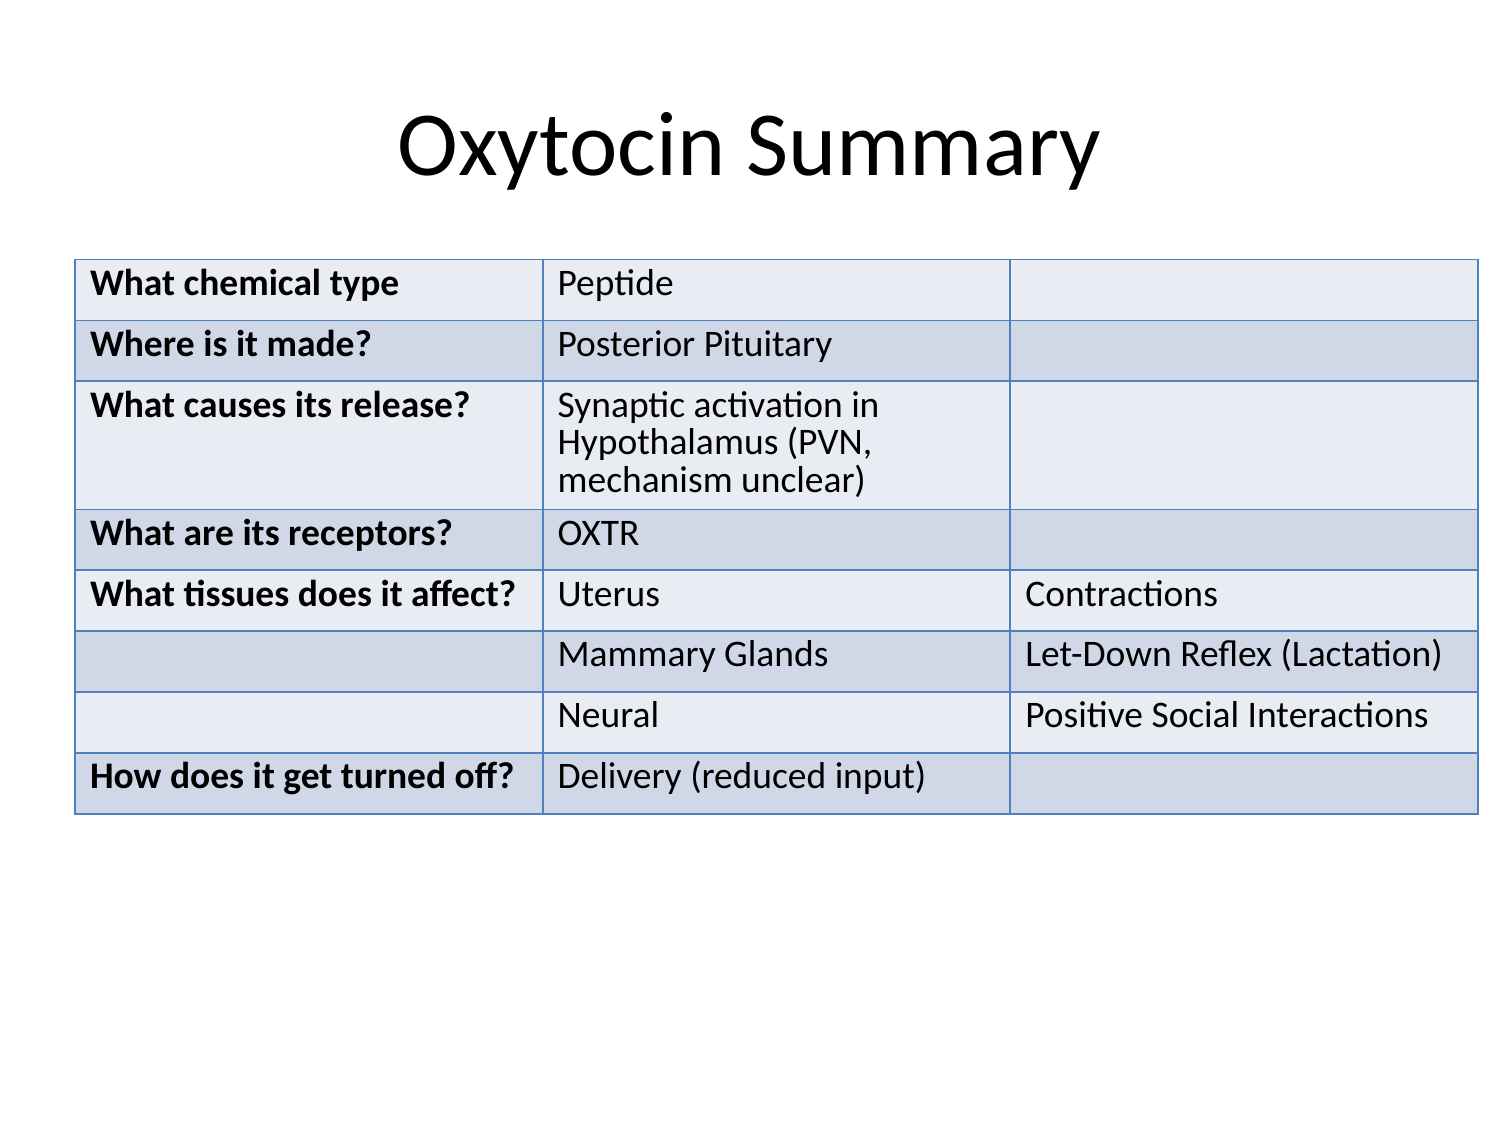

# Oxytocin Summary
| What chemical type | Peptide |  |
| --- | --- | --- |
| Where is it made? | Posterior Pituitary |  |
| What causes its release? | Synaptic activation in Hypothalamus (PVN, mechanism unclear) |  |
| What are its receptors? | OXTR |  |
| What tissues does it affect? | Uterus | Contractions |
|  | Mammary Glands | Let-Down Reflex (Lactation) |
|  | Neural | Positive Social Interactions |
| How does it get turned off? | Delivery (reduced input) |  |